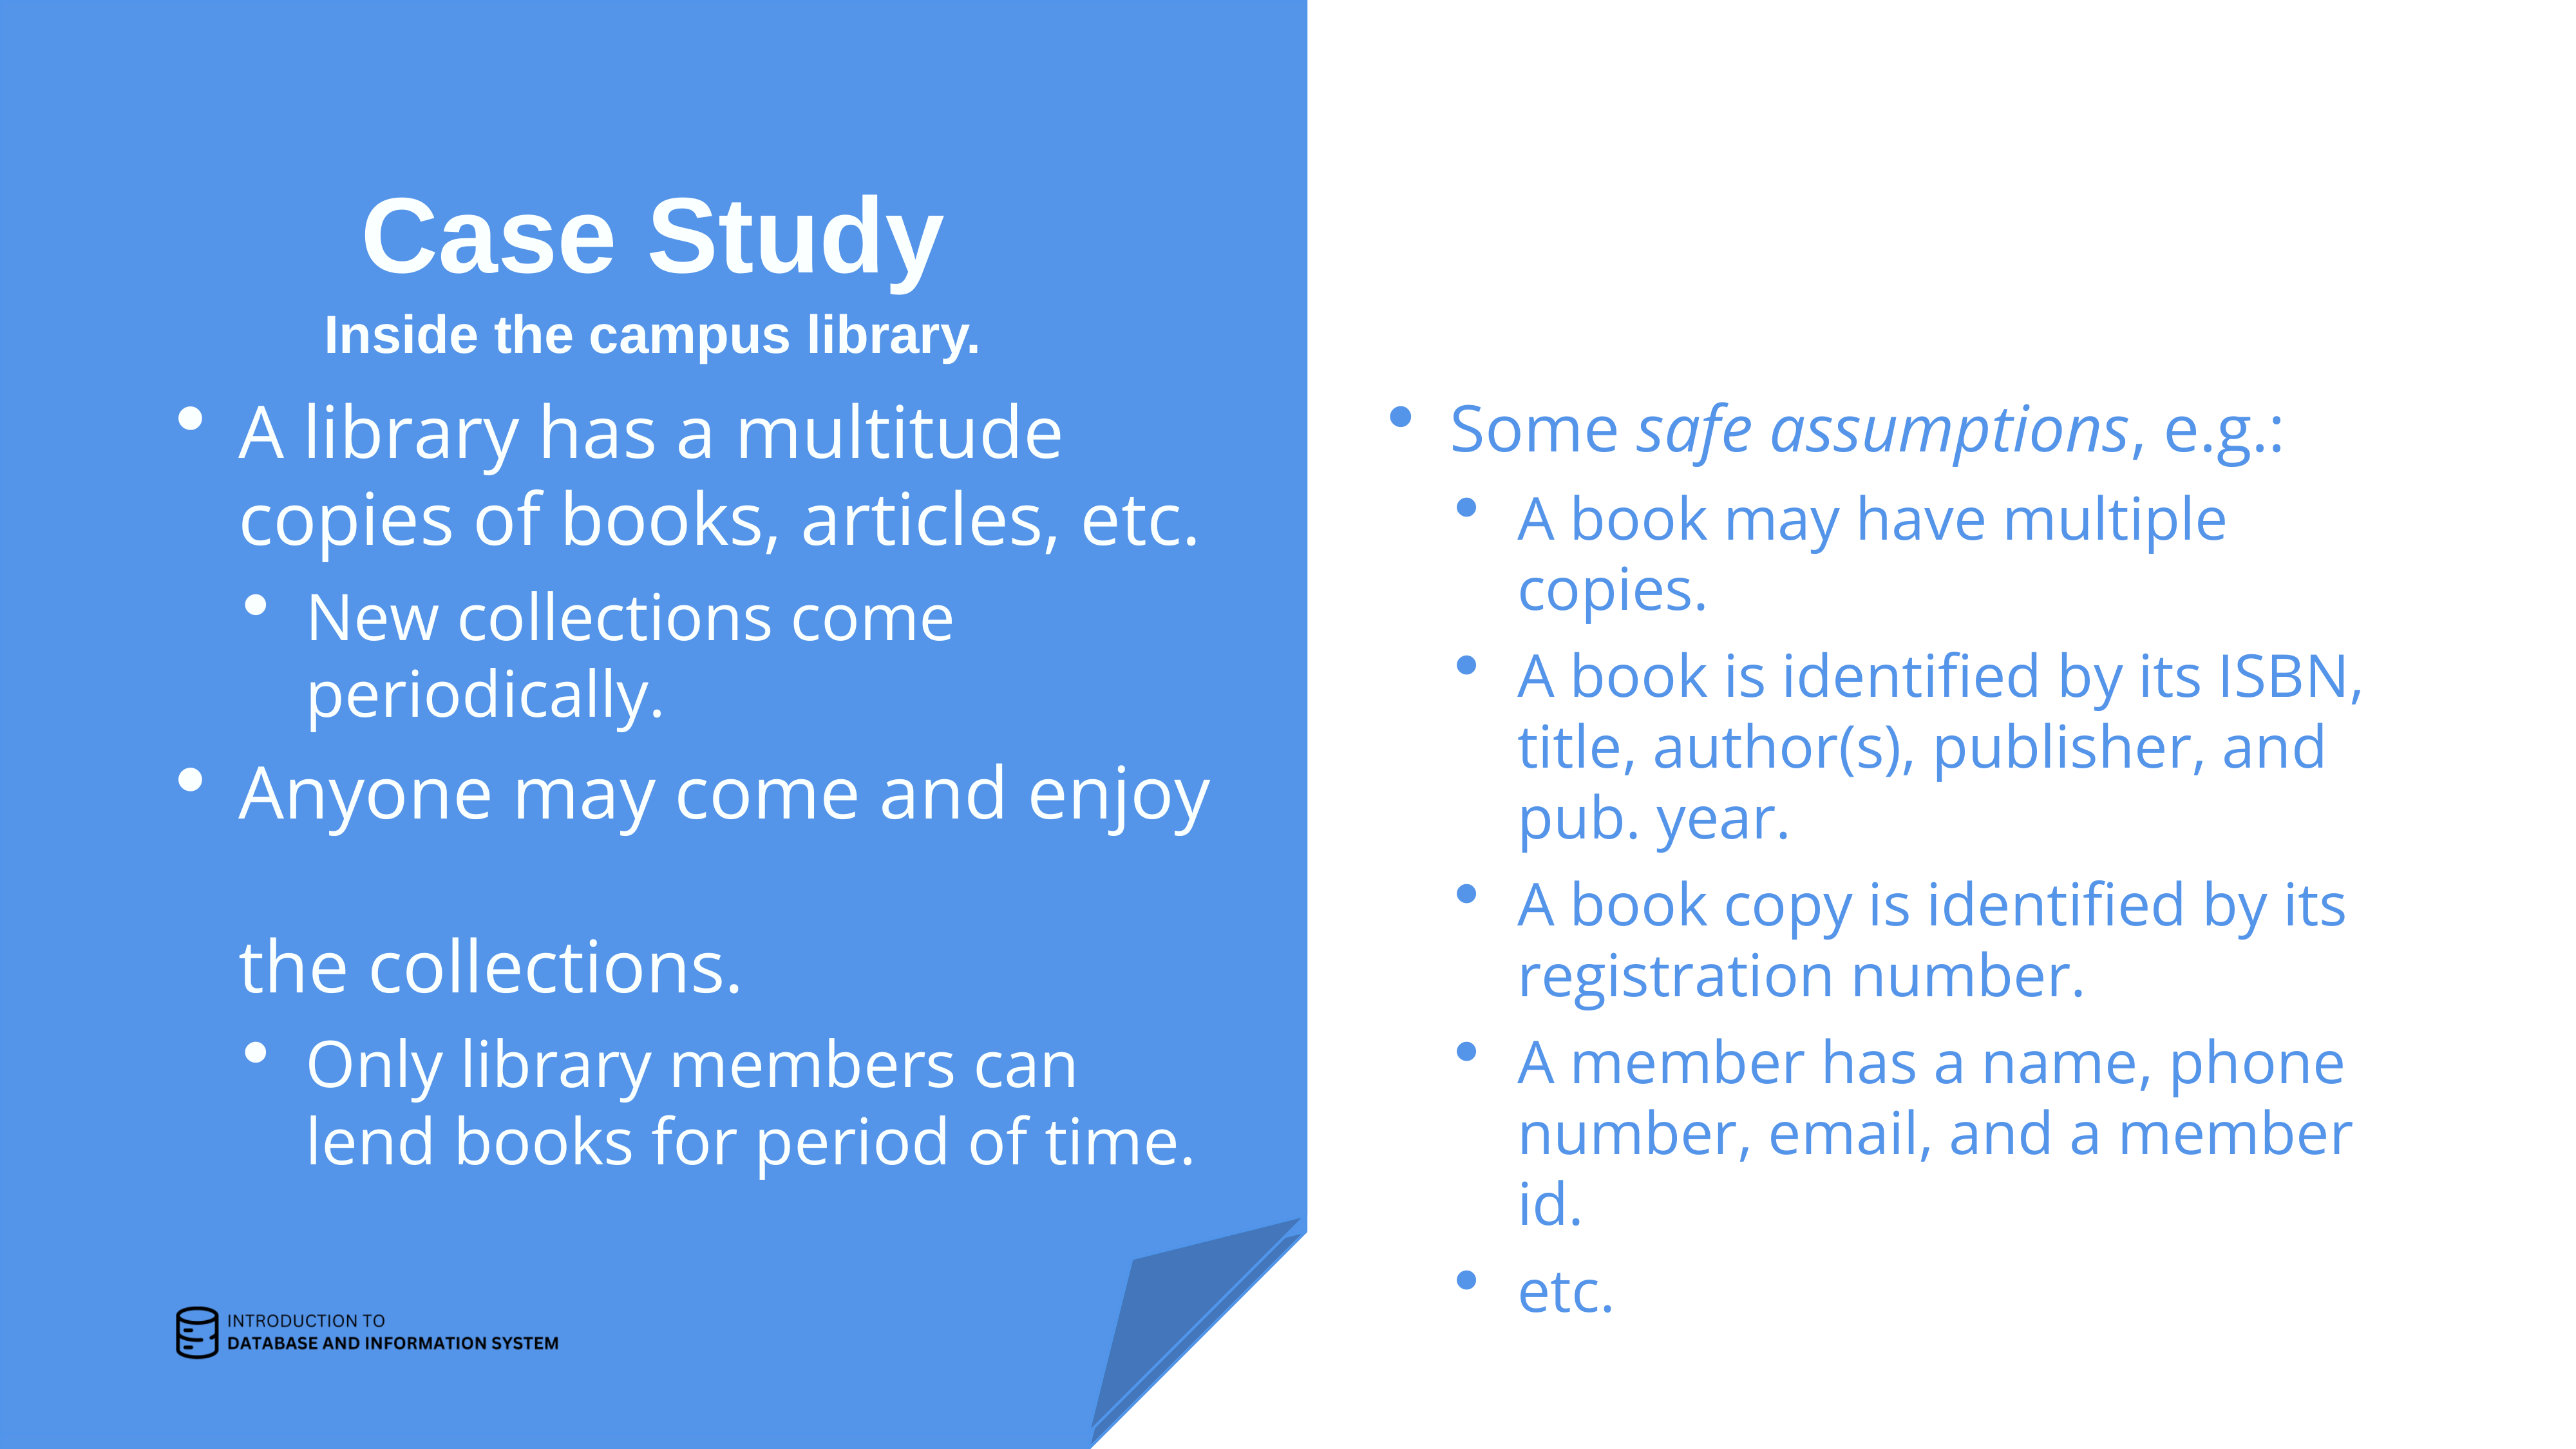

# Case Study
Inside the campus library.
A library has a multitude copies of books, articles, etc.
New collections come periodically.
Anyone may come and enjoy
the collections.
Only library members can lend books for period of time.
Some safe assumptions, e.g.:
A book may have multiple copies.
A book is identified by its ISBN, title, author(s), publisher, and pub. year.
A book copy is identified by its registration number.
A member has a name, phone number, email, and a member id.
etc.